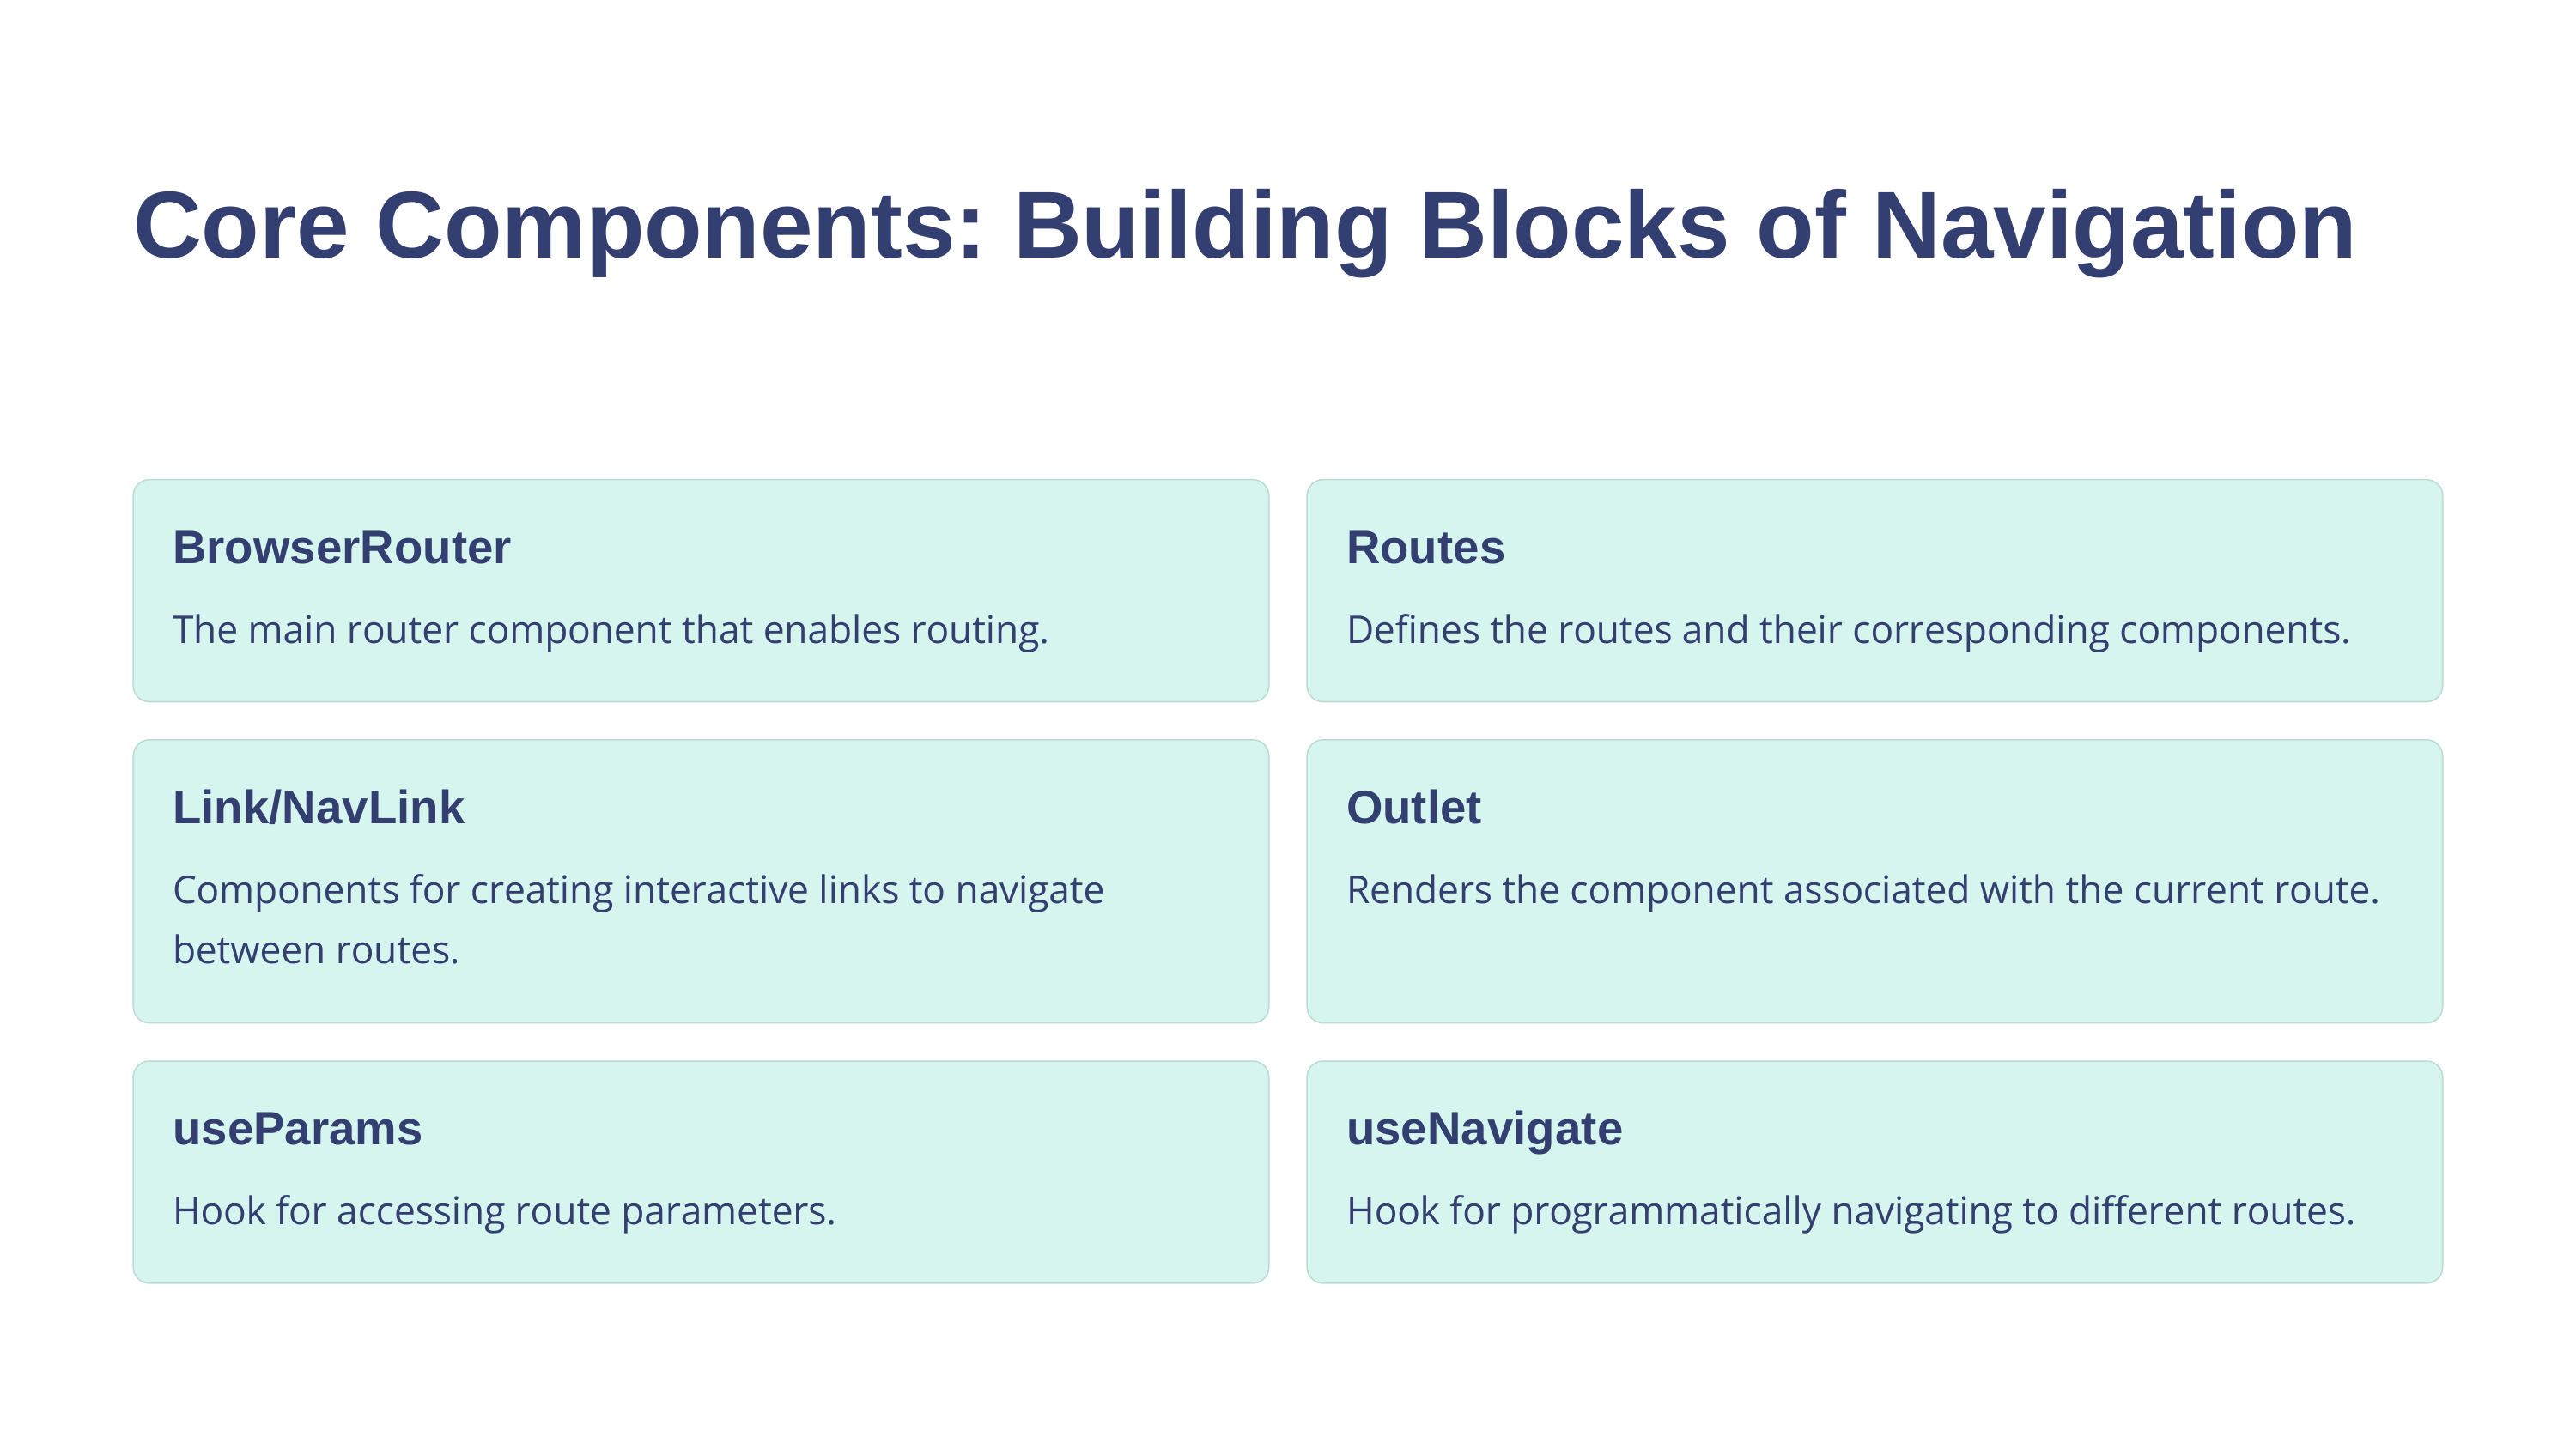

Core Components: Building Blocks of Navigation

BrowserRouter
Routes
The main router component that enables routing.
Defines the routes and their corresponding components.

Link/NavLink
Outlet
Components for creating interactive links to navigate between routes.
Renders the component associated with the current route.

useParams
useNavigate
Hook for accessing route parameters.
Hook for programmatically navigating to different routes.